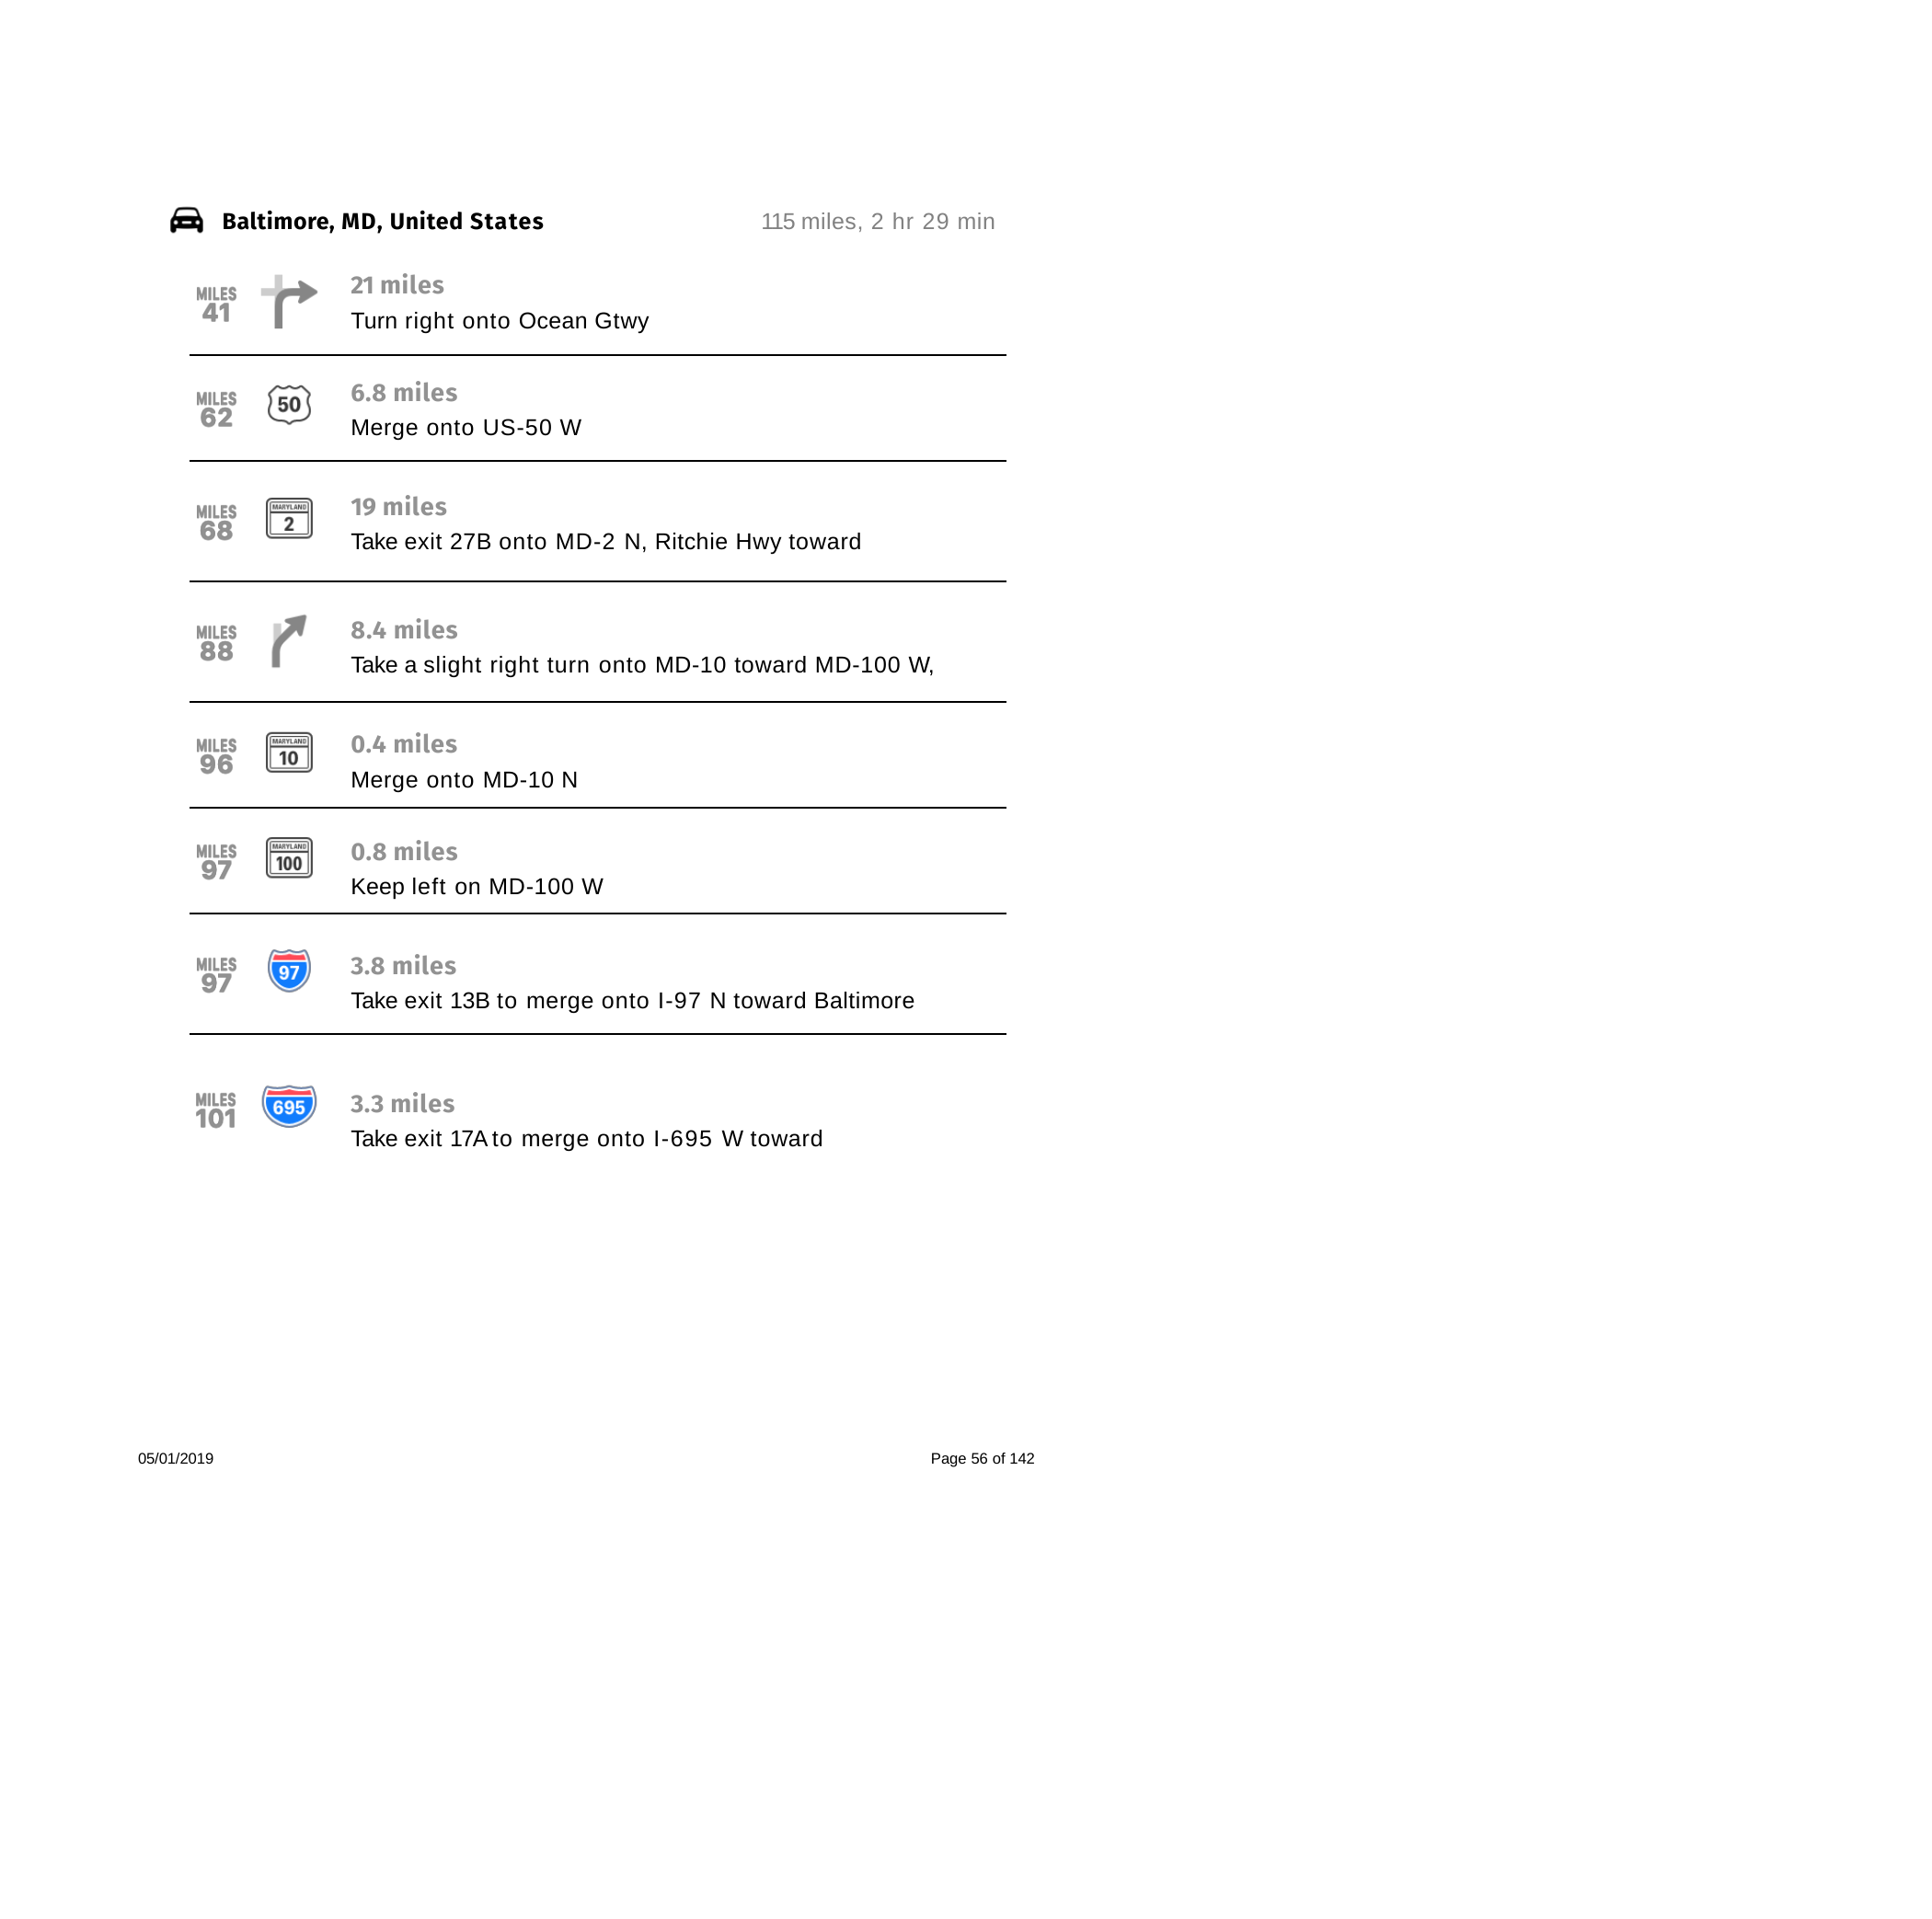

Baltimore, MD, United States
115 miles, 2 hr 29 min
21 miles
Turn right onto Ocean Gtwy

6.8 miles
Merge onto US-50 W

19 miles
Take exit 27B onto MD-2 N, Ritchie Hwy toward

8.4 miles
Take a slight right turn onto MD-10 toward MD-100 W,

0.4 miles
Merge onto MD-10 N

0.8 miles
Keep left on MD-100 W

3.8 miles
Take exit 13B to merge onto I-97 N toward Baltimore

3.3 miles
Take exit 17A to merge onto I-695 W toward

05/01/2019
Page 56 of 142